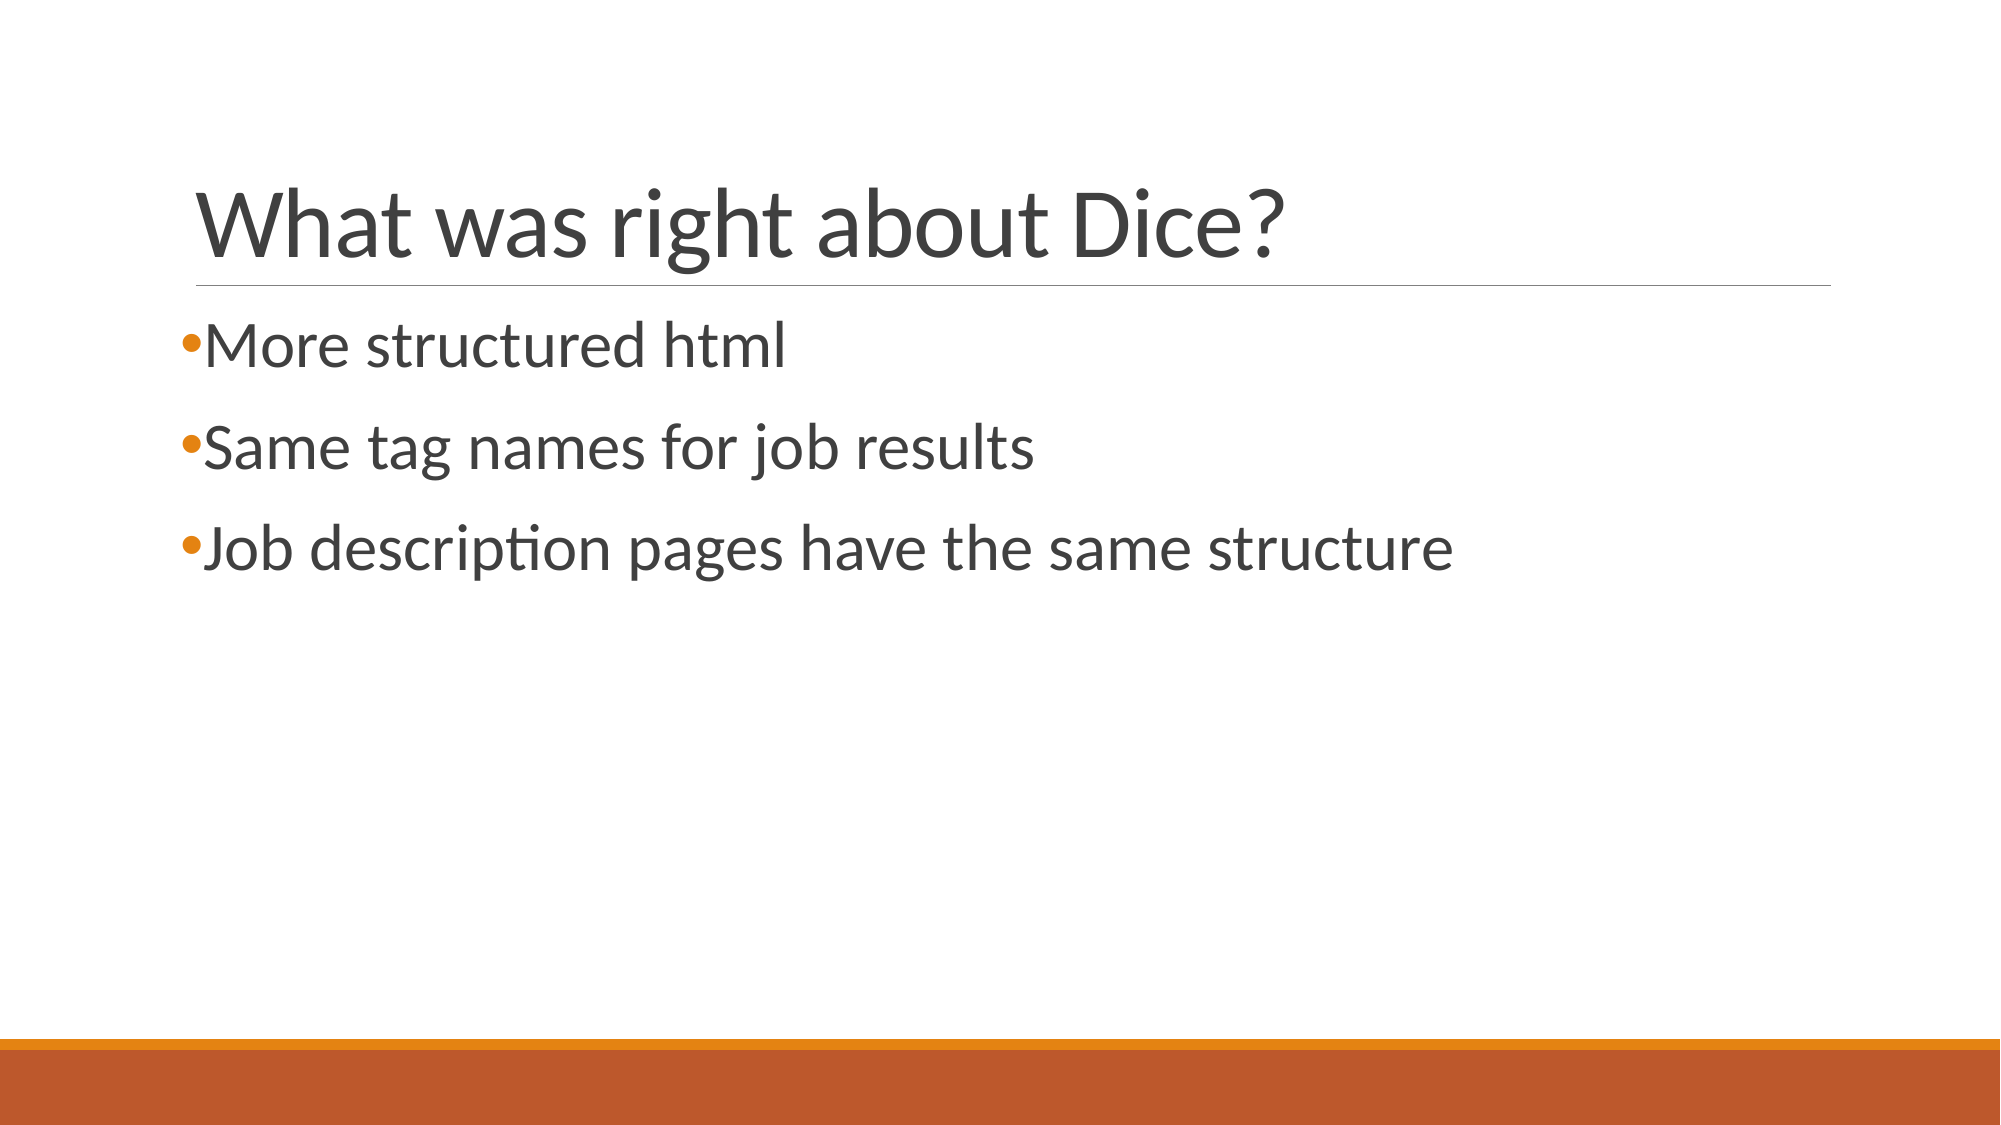

# What was right about Dice?
More structured html
Same tag names for job results
Job description pages have the same structure